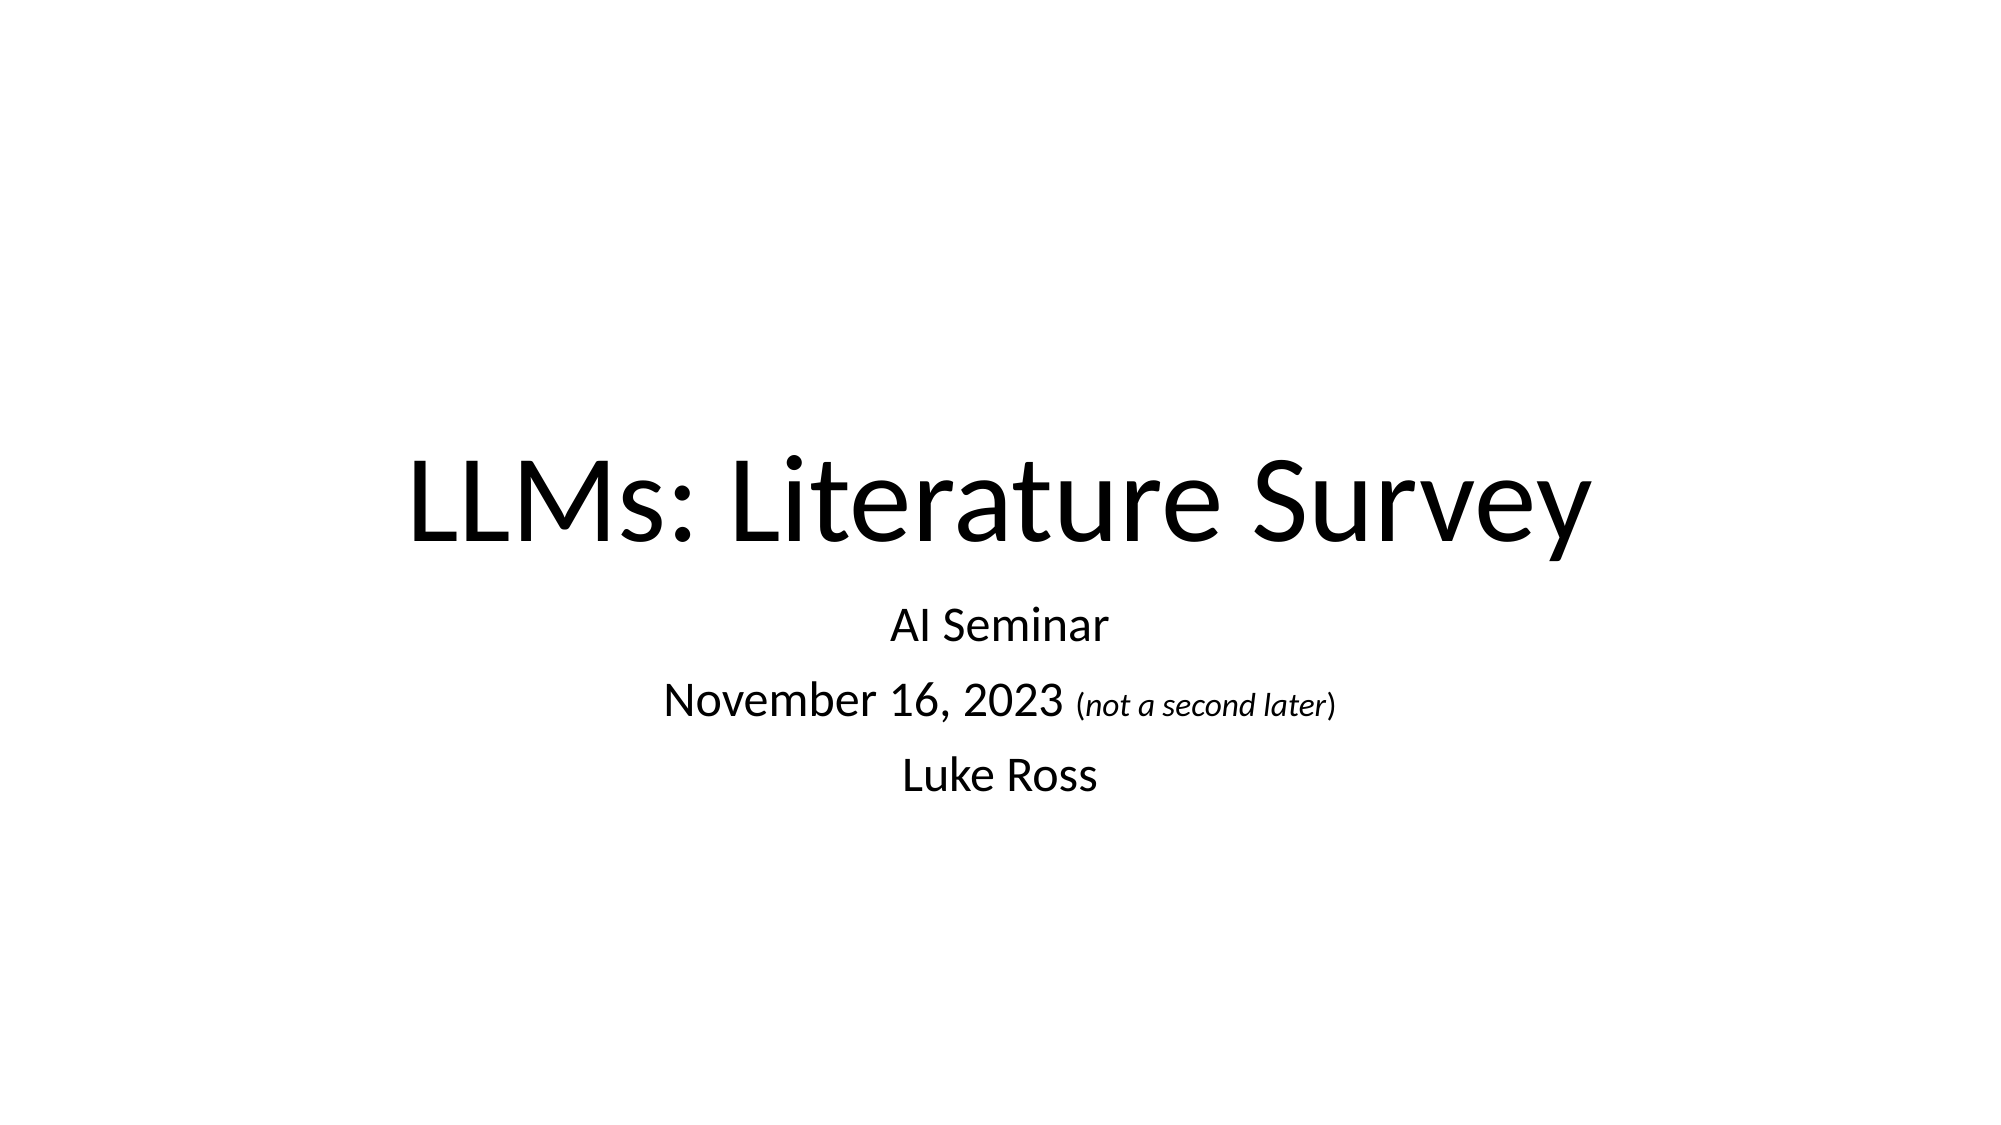

# LLMs: Literature Survey
AI Seminar
November 16, 2023 (not a second later)
Luke Ross